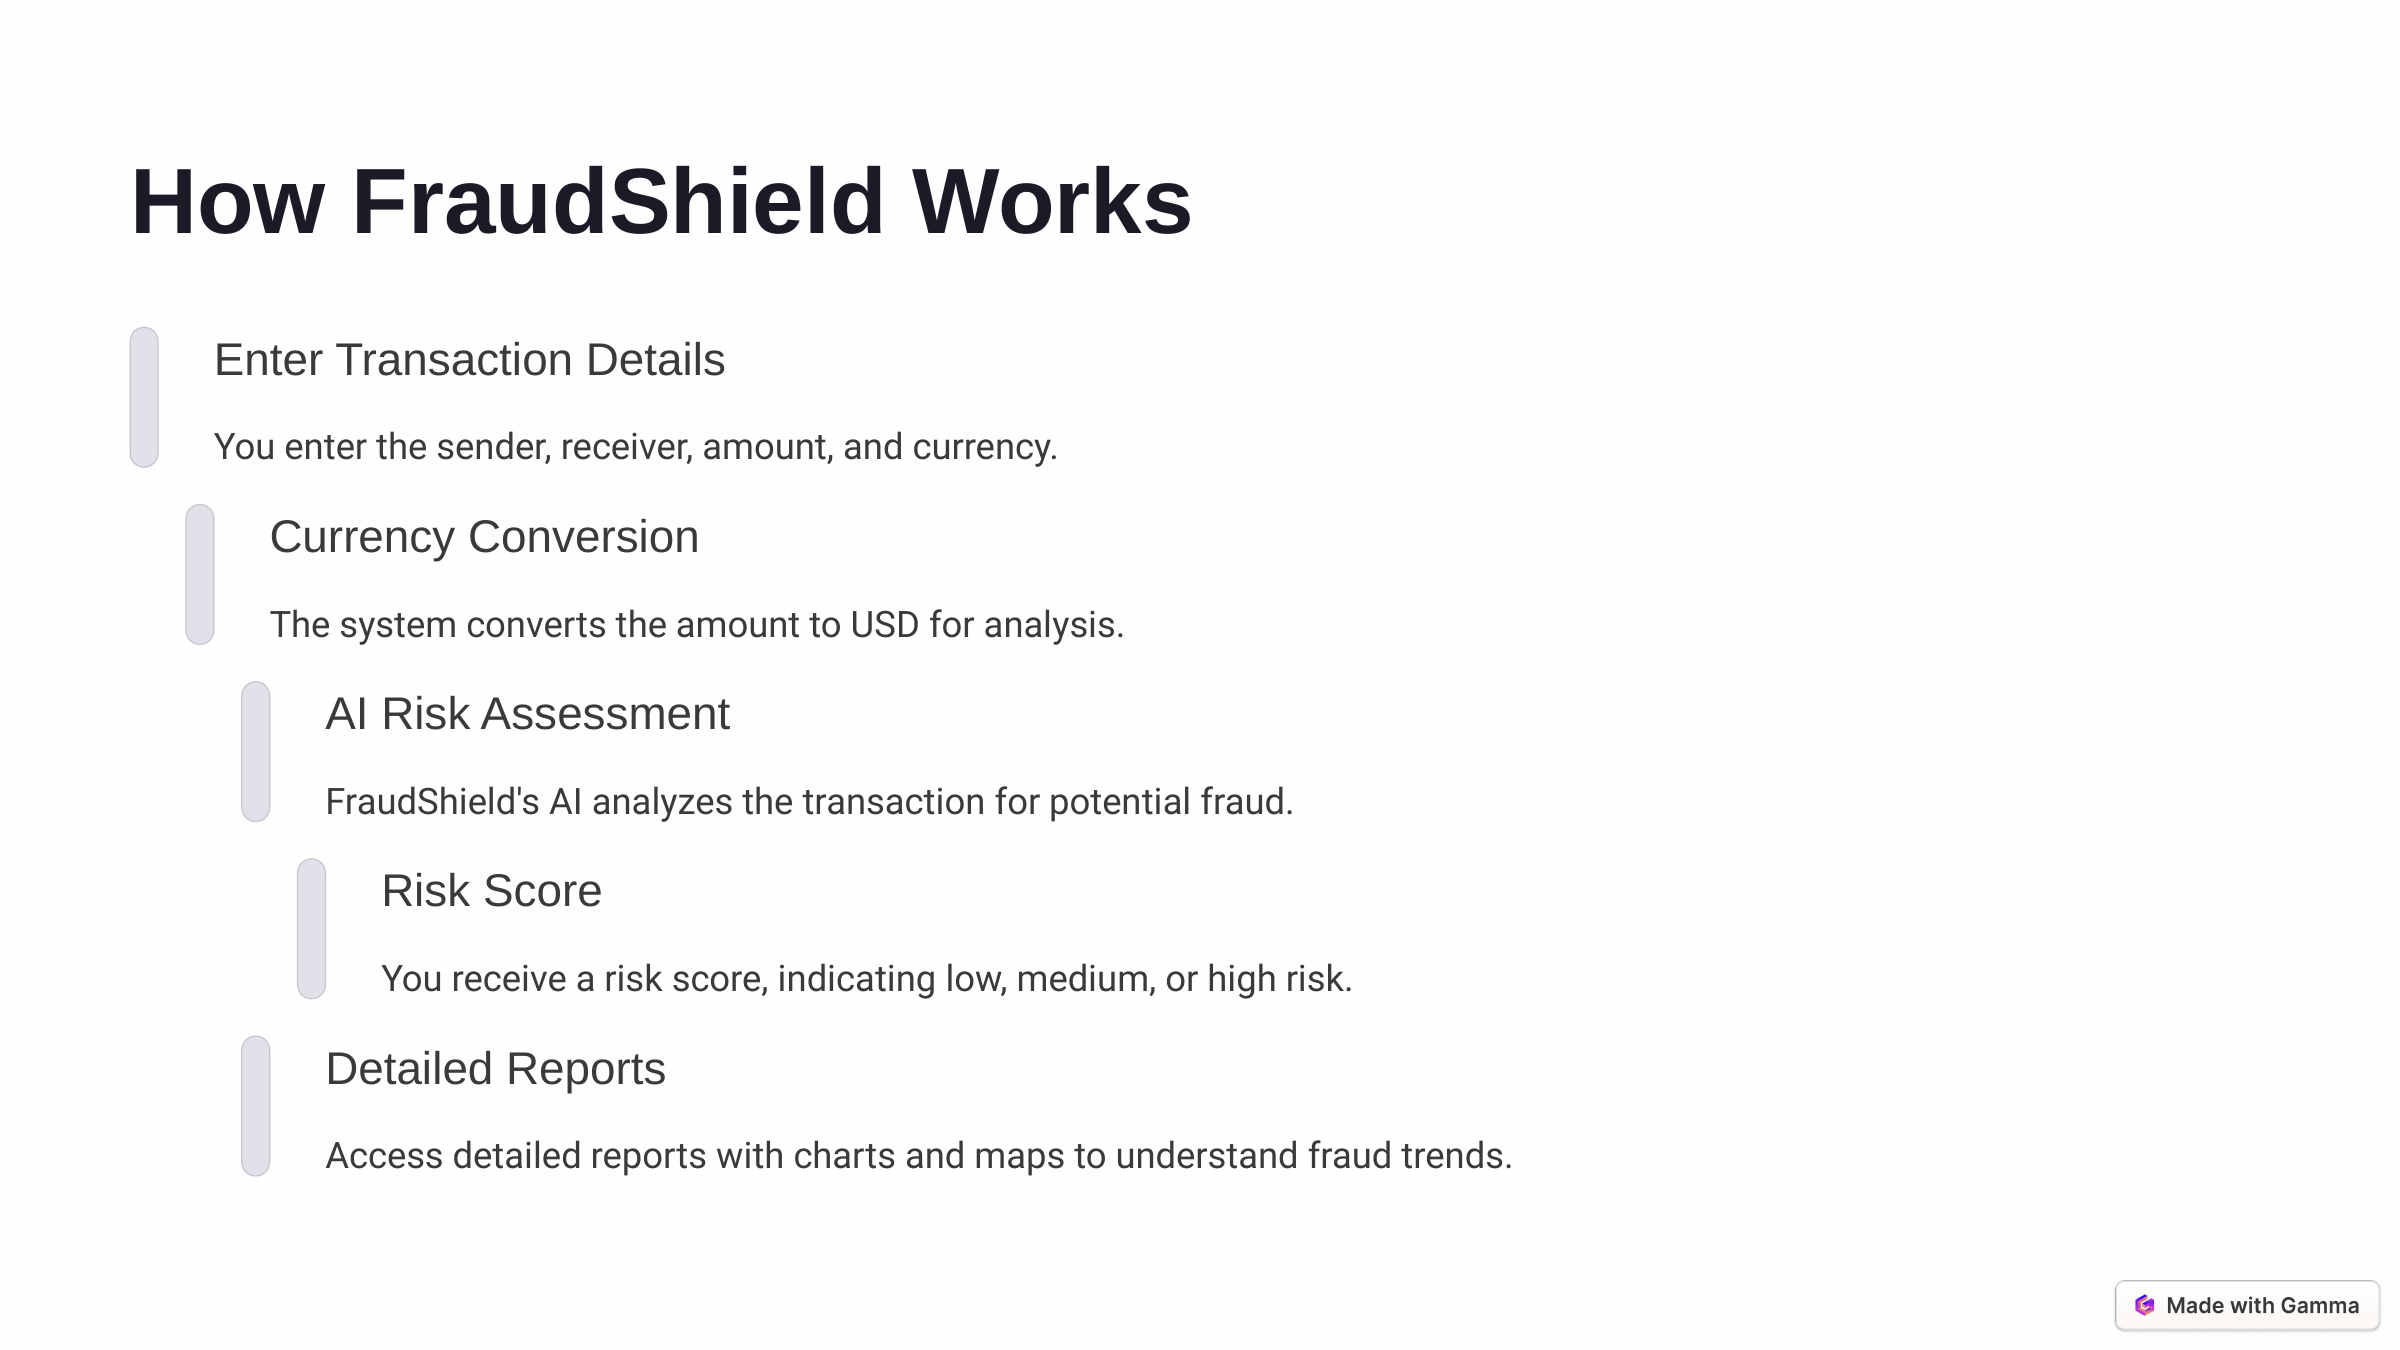

How FraudShield Works

Enter Transaction Details
You enter the sender, receiver, amount, and currency.

Currency Conversion
The system converts the amount to USD for analysis.

AI Risk Assessment
FraudShield's AI analyzes the transaction for potential fraud.

Risk Score
You receive a risk score, indicating low, medium, or high risk.

Detailed Reports
Access detailed reports with charts and maps to understand fraud trends.